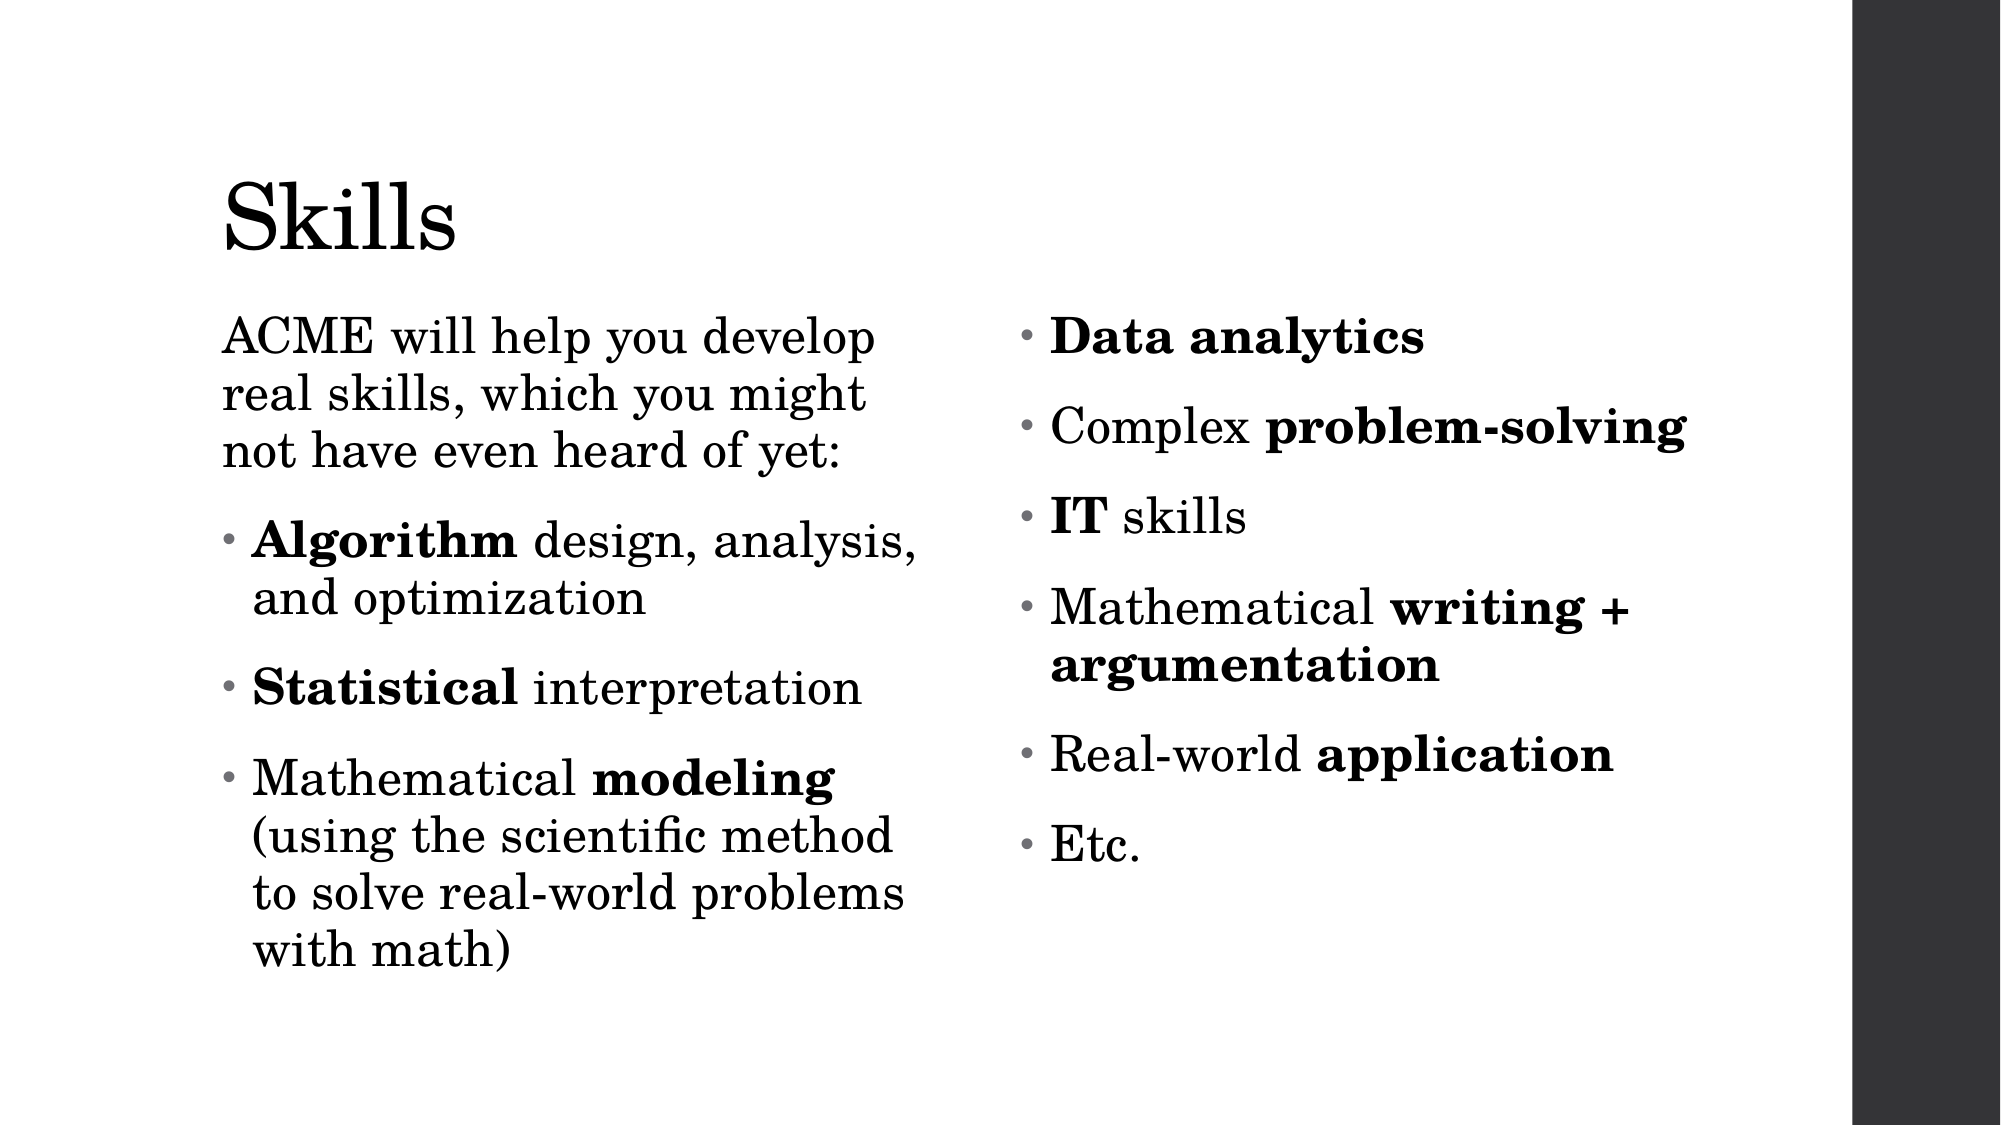

# Skills
ACME will help you develop real skills, which you might not have even heard of yet:
Algorithm design, analysis, and optimization
Statistical interpretation
Mathematical modeling (using the scientific method to solve real-world problems with math)

Data analytics
Complex problem-solving
IT skills
Mathematical writing + argumentation
Real-world application
Etc.